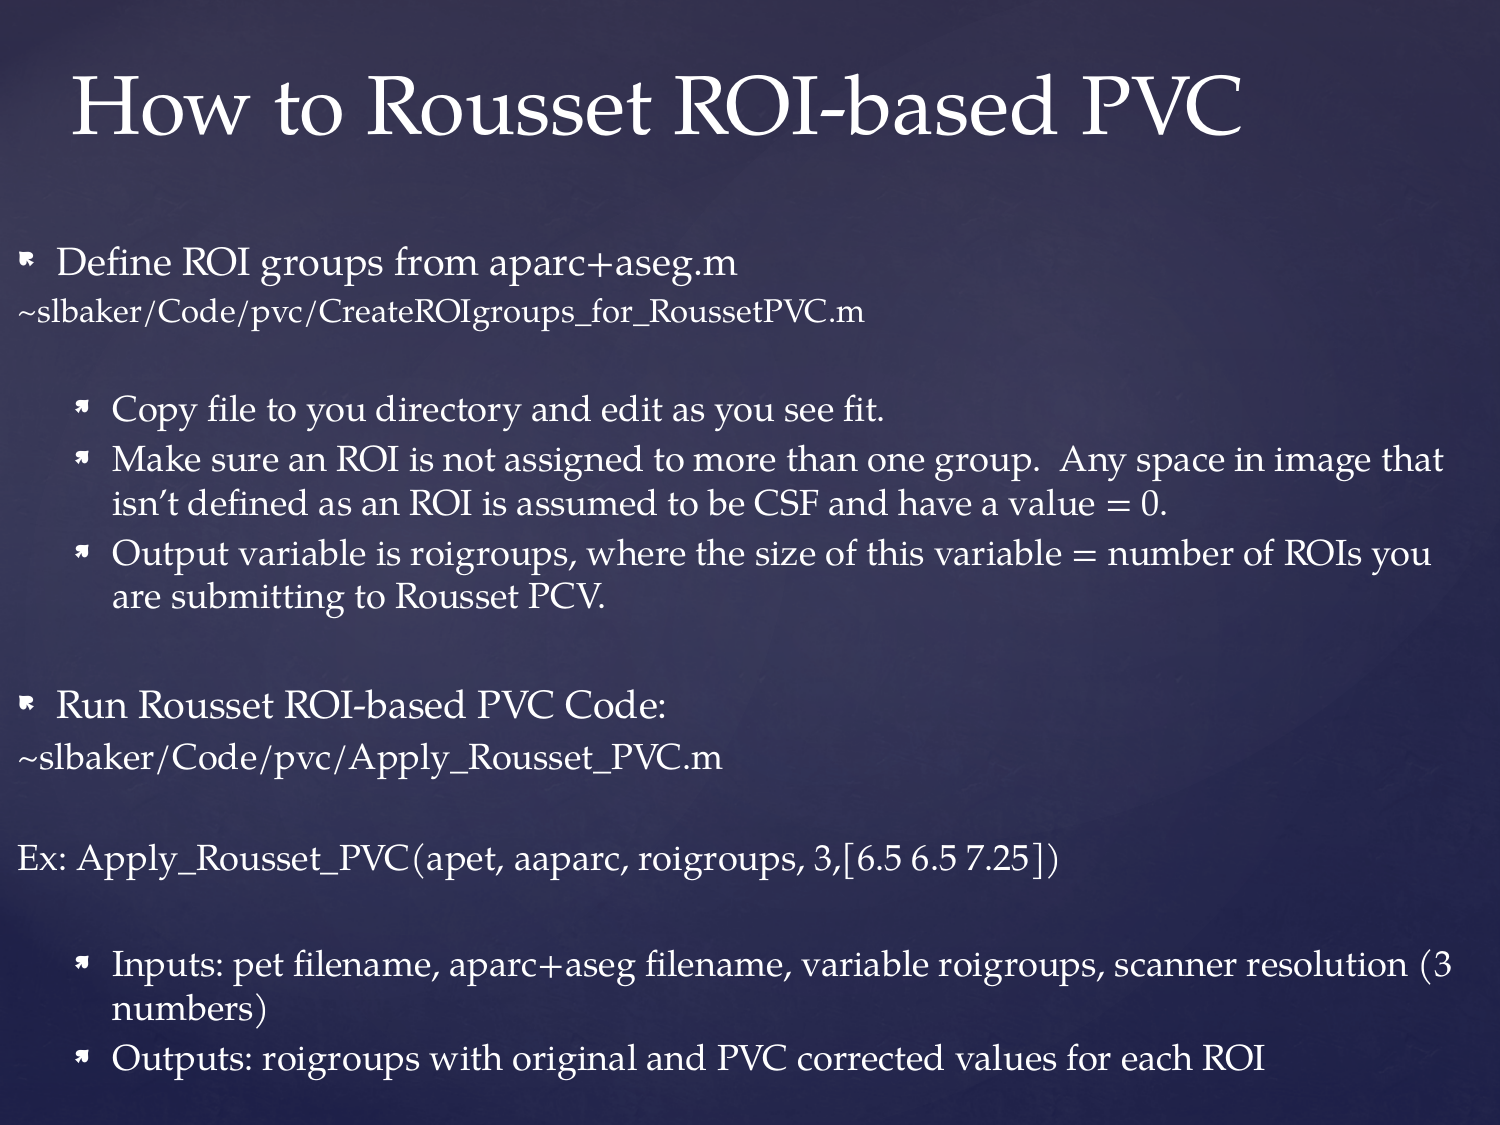

# How to Rousset ROI-based PVC
Define ROI groups from aparc+aseg.m
	~slbaker/Code/pvc/CreateROIgroups_for_RoussetPVC.m

Copy file to you directory and edit as you see fit.
Make sure an ROI is not assigned to more than one group.  Any space in image that isn’t defined as an ROI is assumed to be CSF and have a value = 0.
Output variable is roigroups, where the size of this variable = number of ROIs you are submitting to Rousset PCV.

Run Rousset ROI-based PVC Code:
	~slbaker/Code/pvc/Apply_Rousset_PVC.m

Ex: Apply_Rousset_PVC(apet, aaparc, roigroups, 3,[6.5 6.5 7.25])

Inputs: pet filename, aparc+aseg filename, variable roigroups, scanner resolution (3 numbers)
Outputs: roigroups with original and PVC corrected values for each ROI